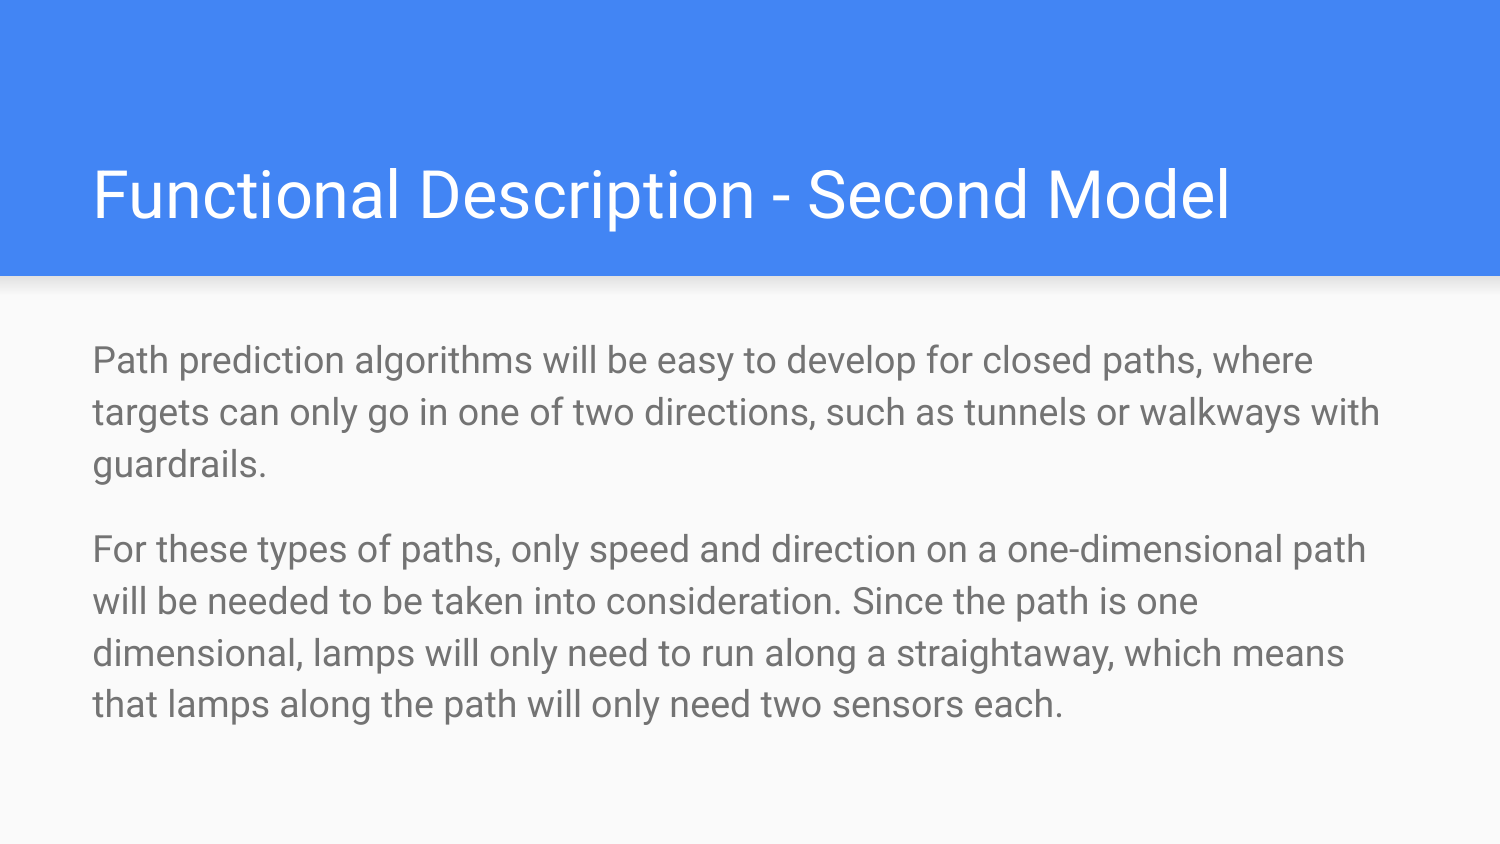

# Functional Description - Second Model
Path prediction algorithms will be easy to develop for closed paths, where targets can only go in one of two directions, such as tunnels or walkways with guardrails.
For these types of paths, only speed and direction on a one-dimensional path will be needed to be taken into consideration. Since the path is one dimensional, lamps will only need to run along a straightaway, which means that lamps along the path will only need two sensors each.